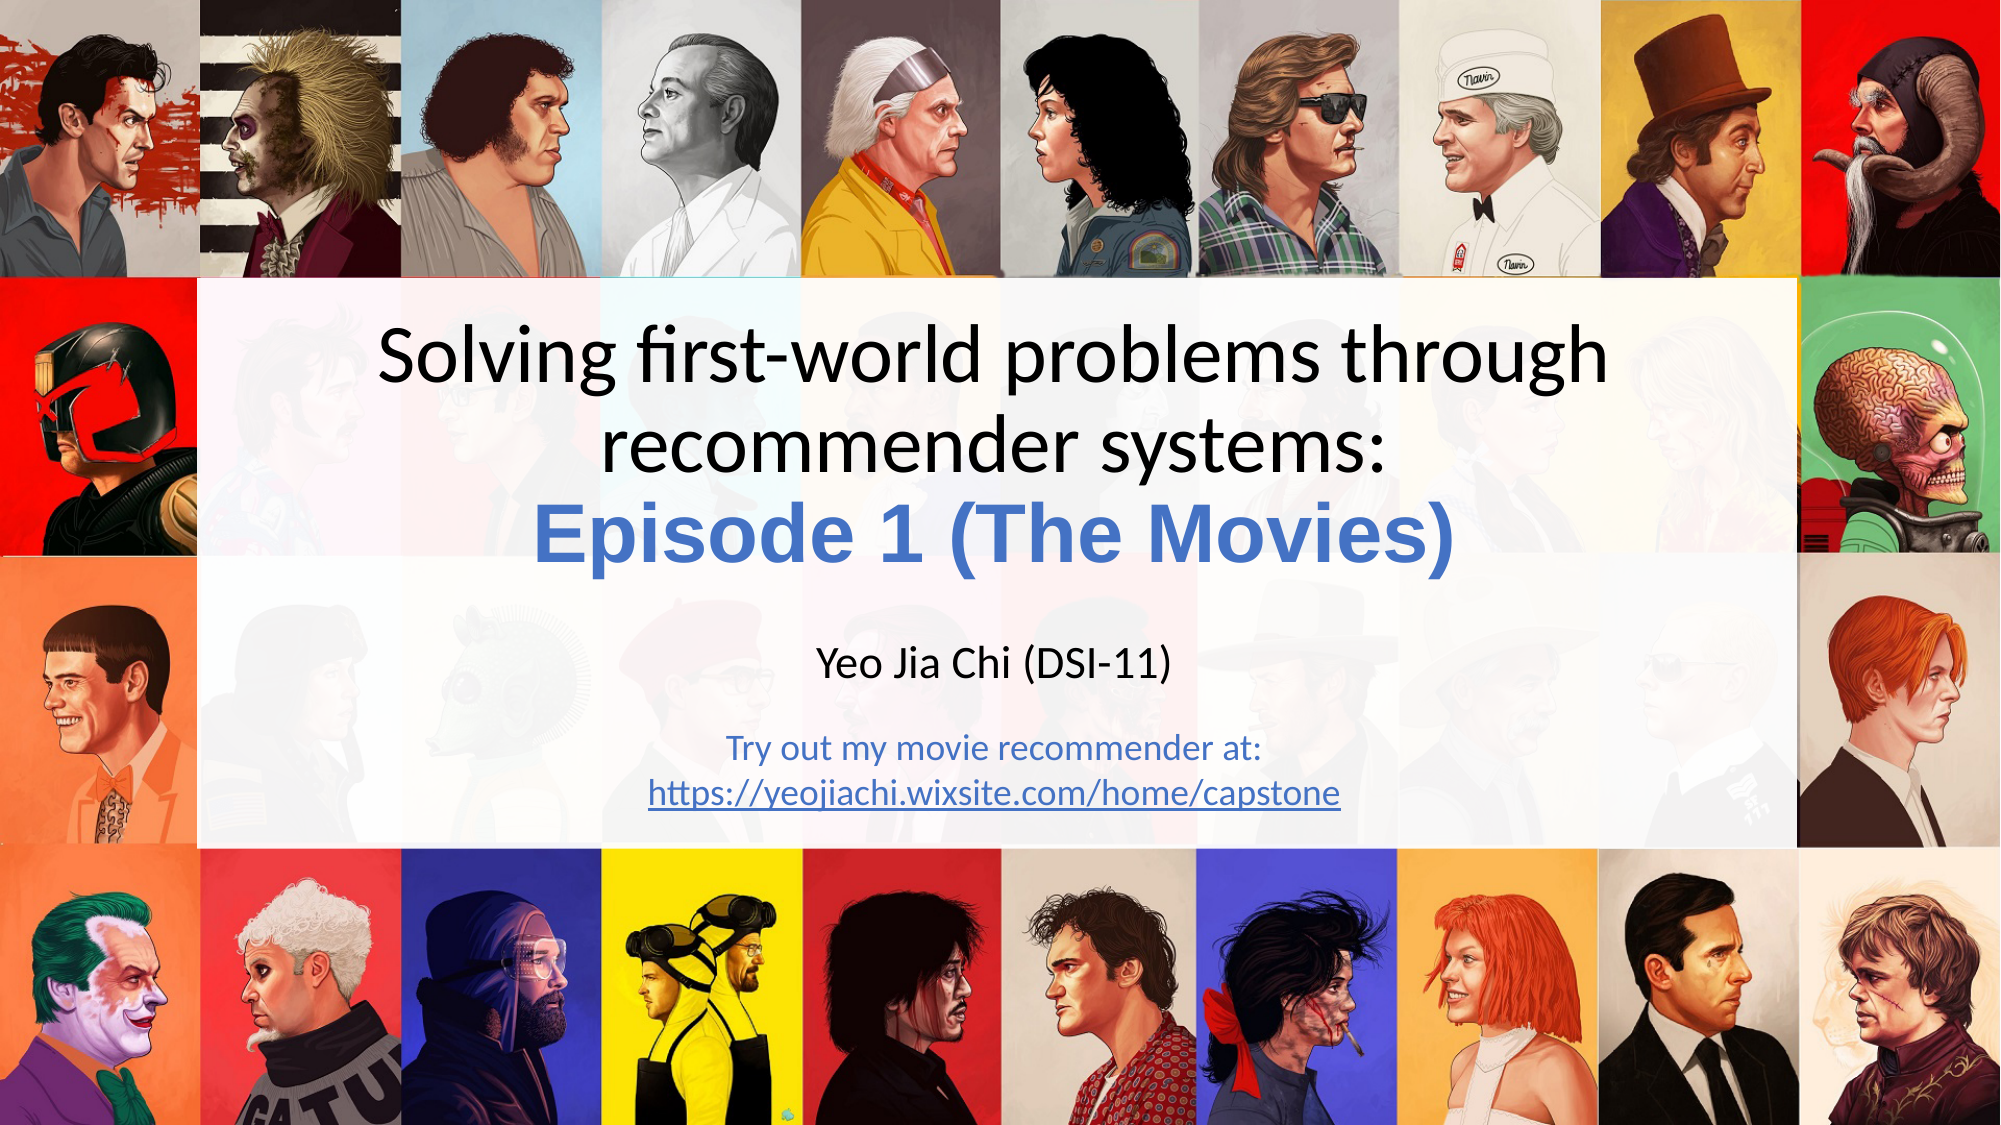

# Solving first-world problems through recommender systems: Episode 1 (The Movies)
Yeo Jia Chi (DSI-11)
Try out my movie recommender at:
https://yeojiachi.wixsite.com/home/capstone